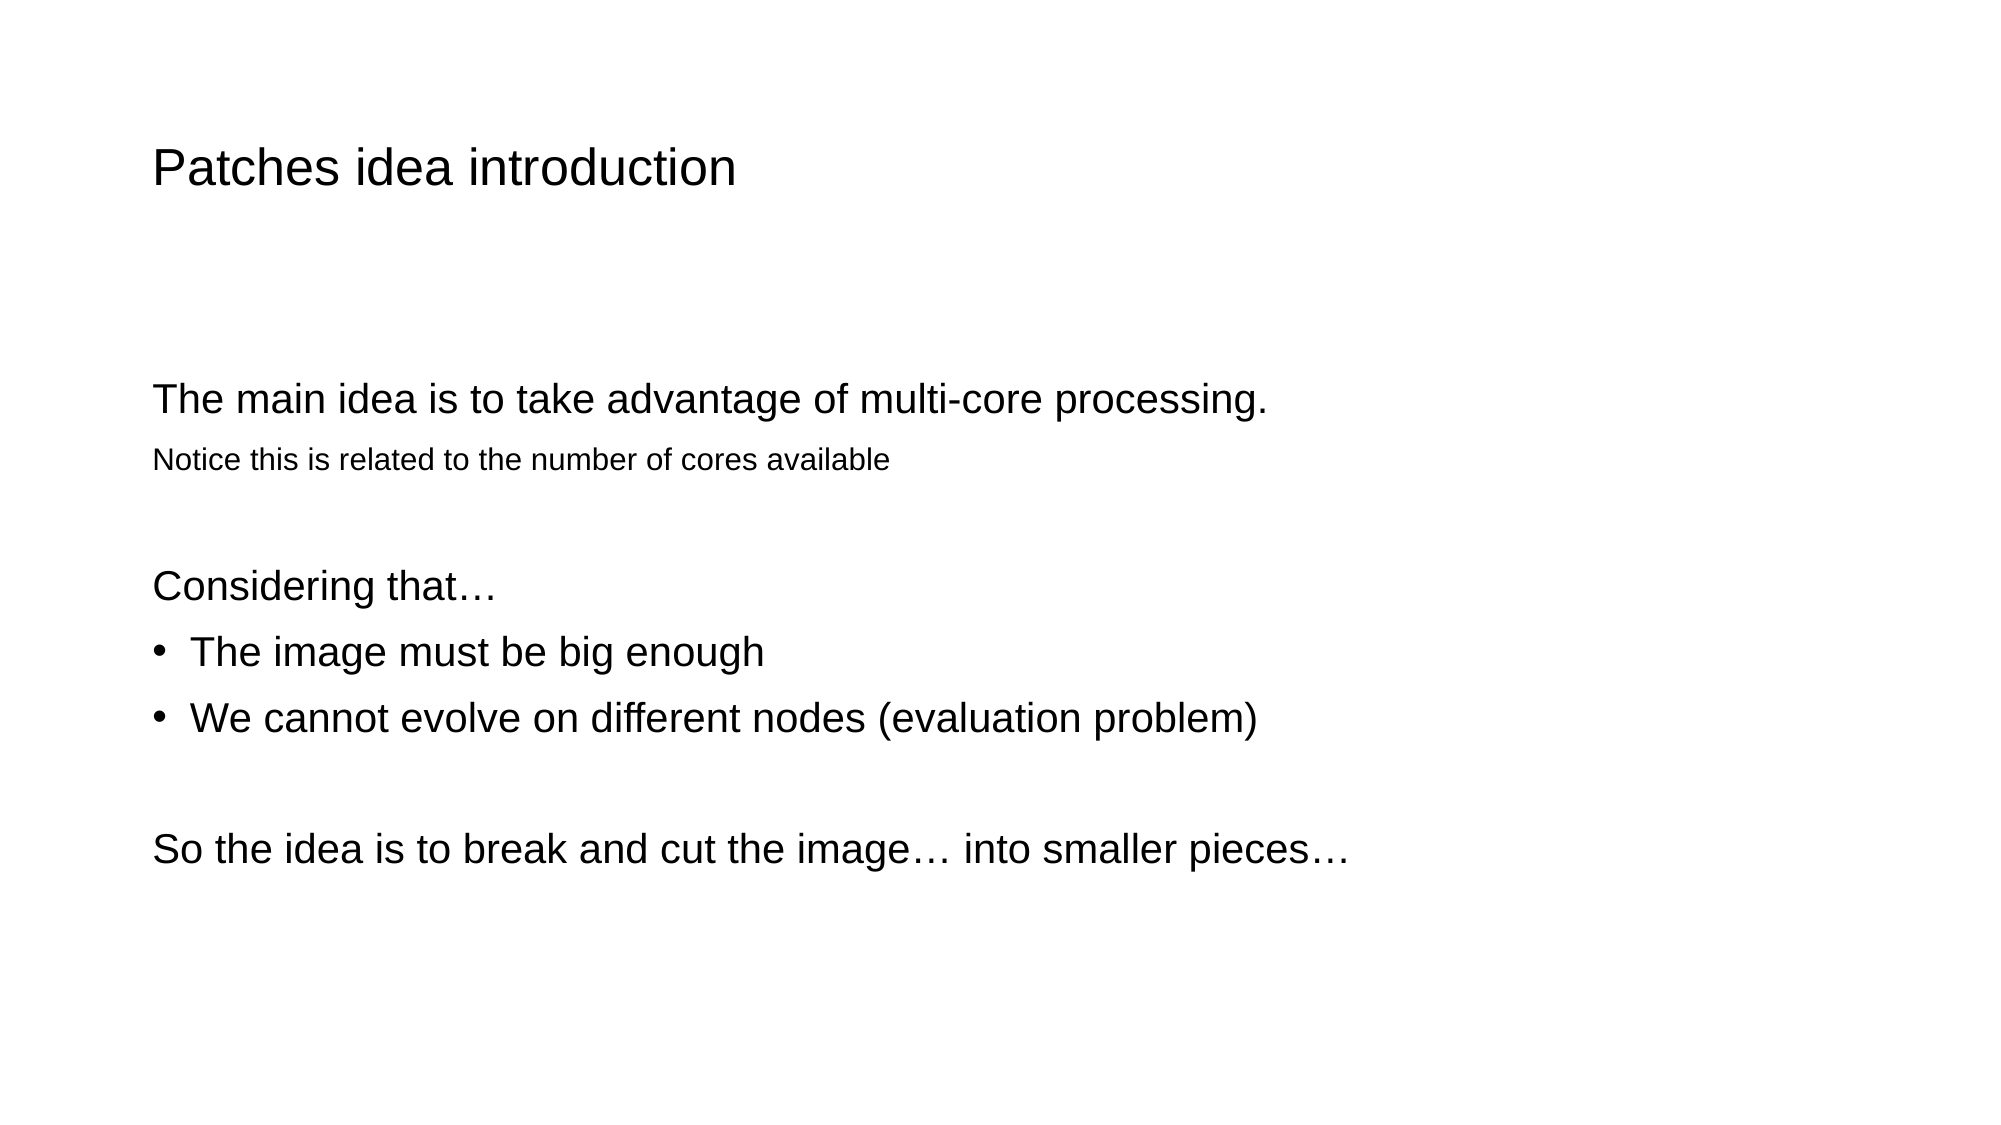

Patches idea introduction

The main idea is to take advantage of multi-core processing.
Notice this is related to the number of cores available

Considering that…
The image must be big enough
We cannot evolve on different nodes (evaluation problem)

So the idea is to break and cut the image… into smaller pieces…